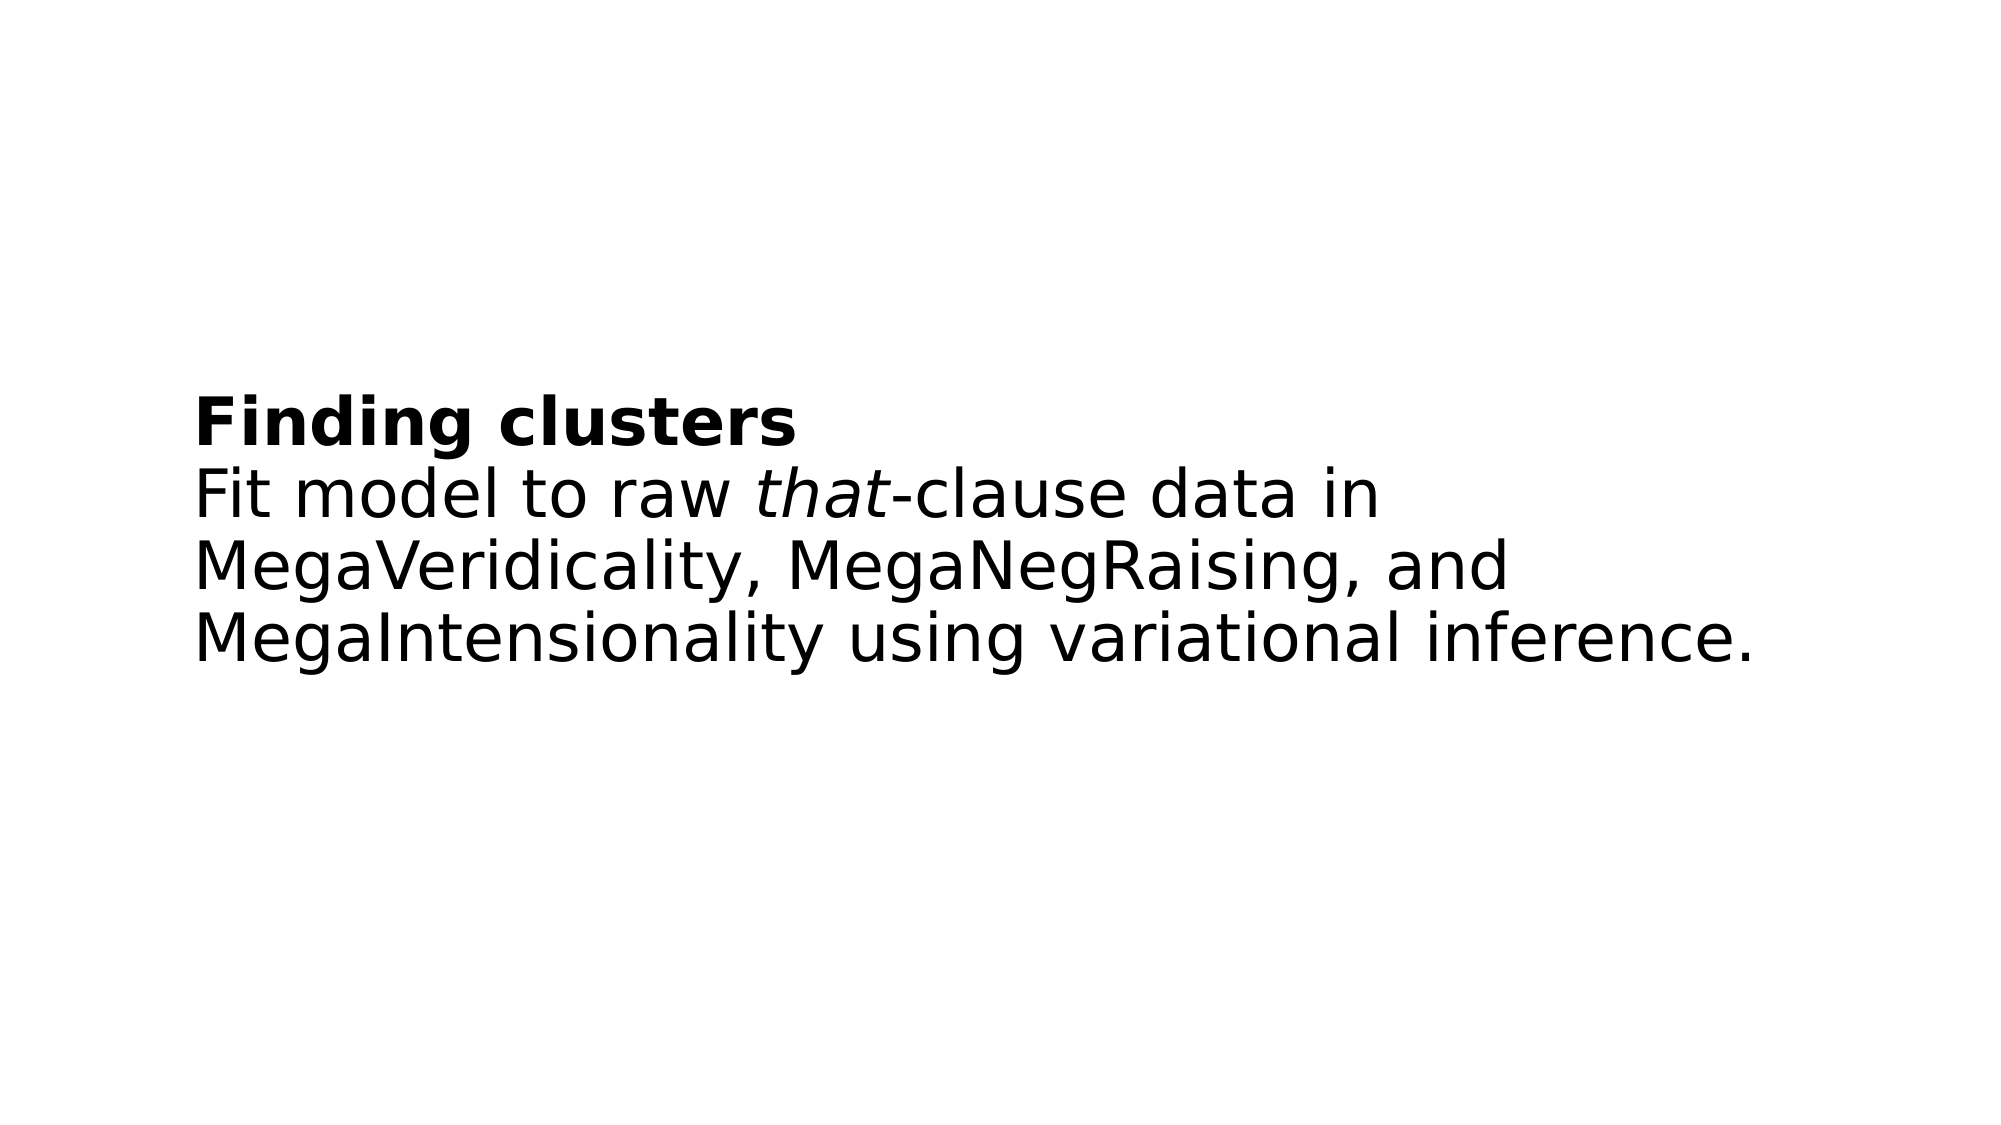

Finding clusters
Fit model to raw that-clause data in MegaVeridicality, MegaNegRaising, and MegaIntensionality using variational inference.